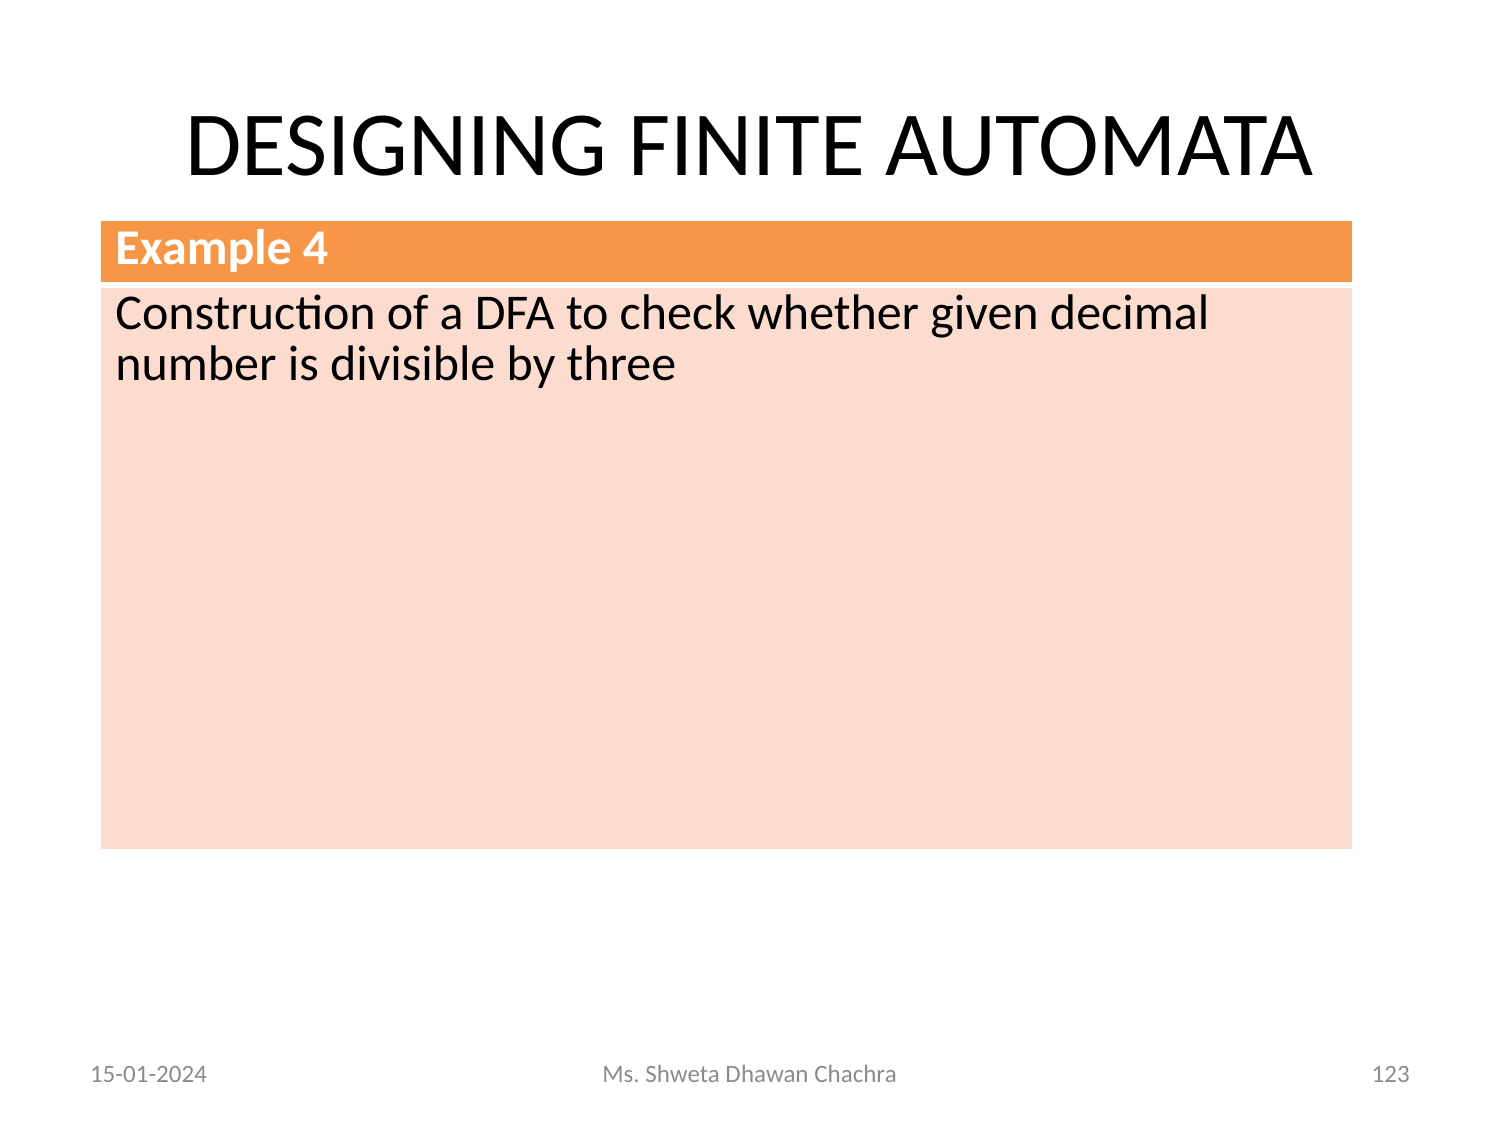

# DESIGNING FINITE AUTOMATA
| Example 4 |
| --- |
| Construction of a DFA to check whether given decimal number is divisible by three |
15-01-2024
Ms. Shweta Dhawan Chachra
123